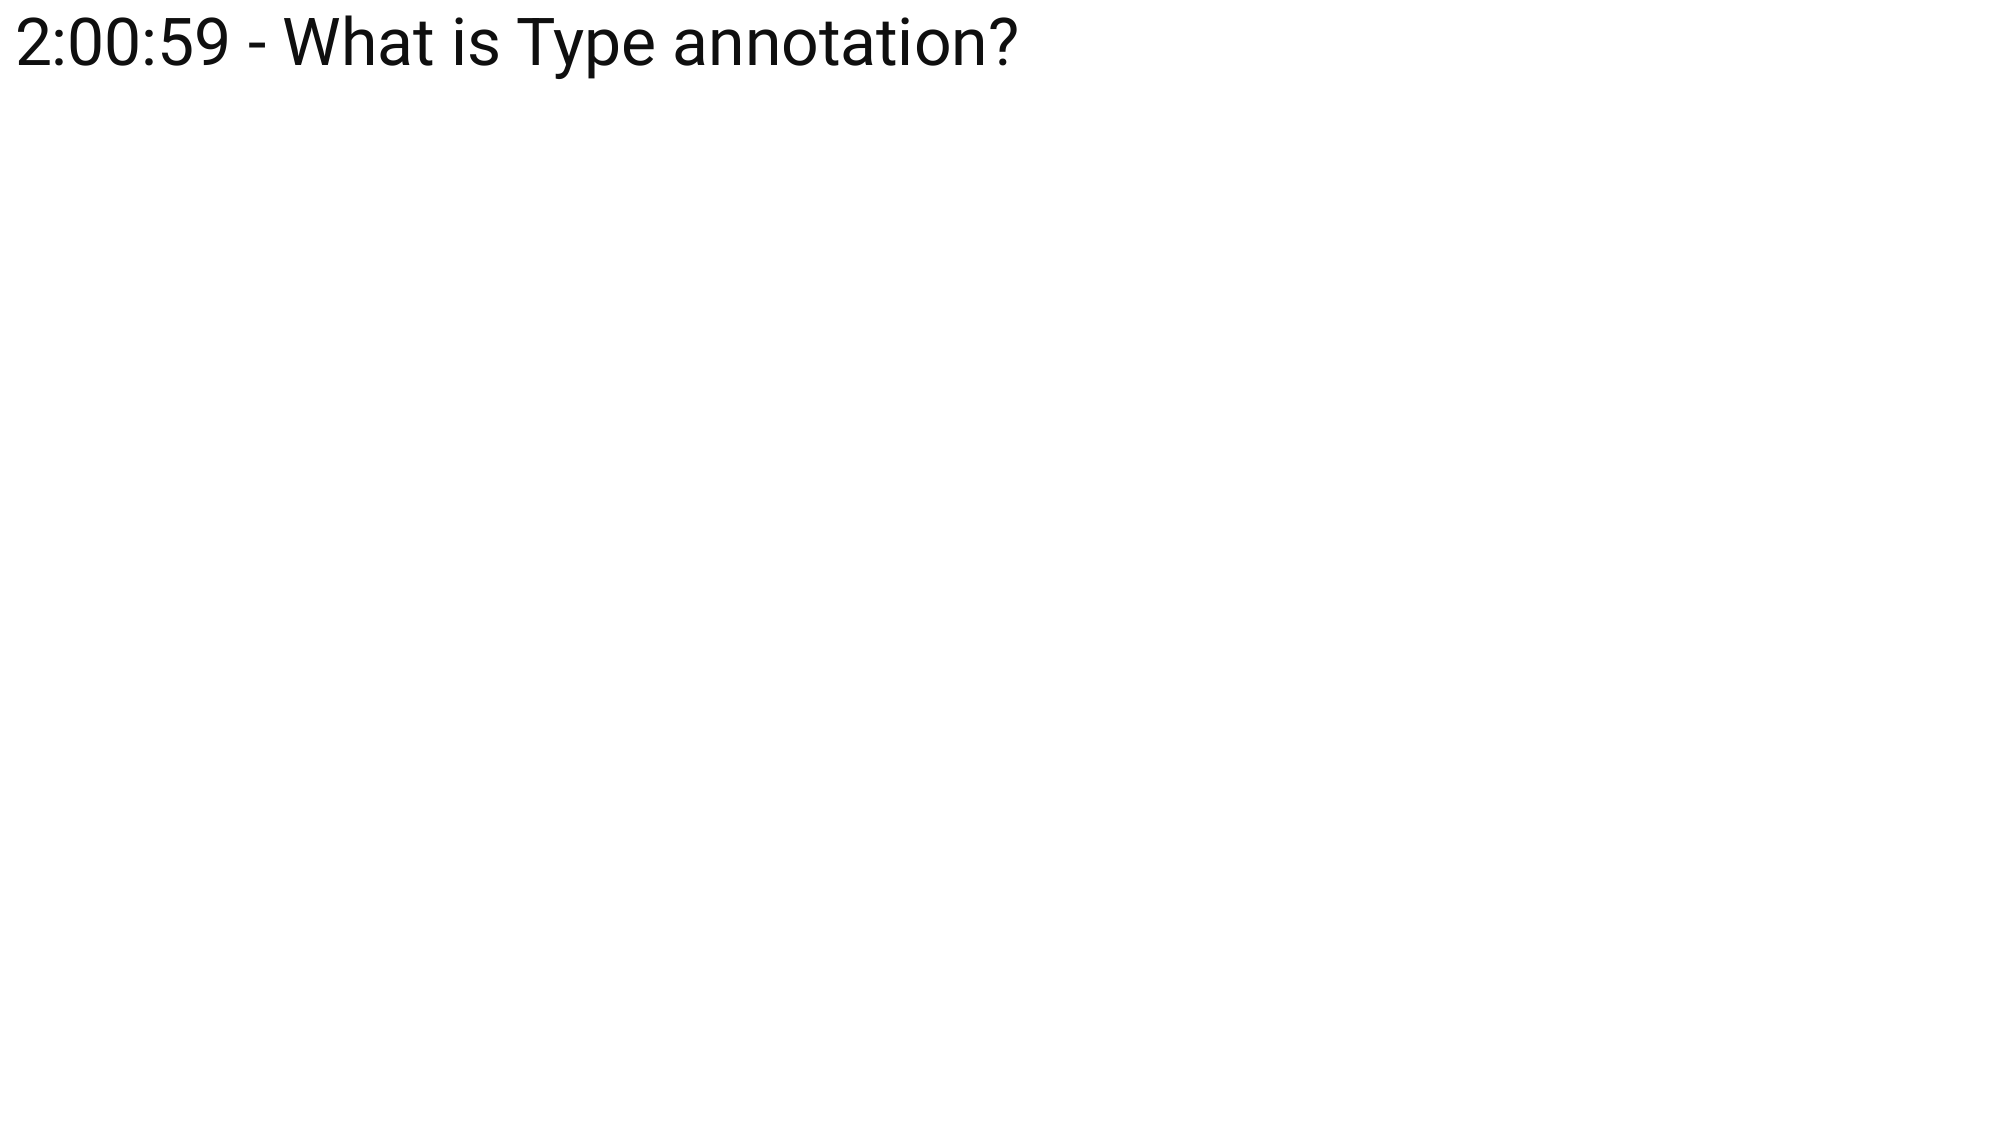

# 2:00:59 - What is Type annotation?